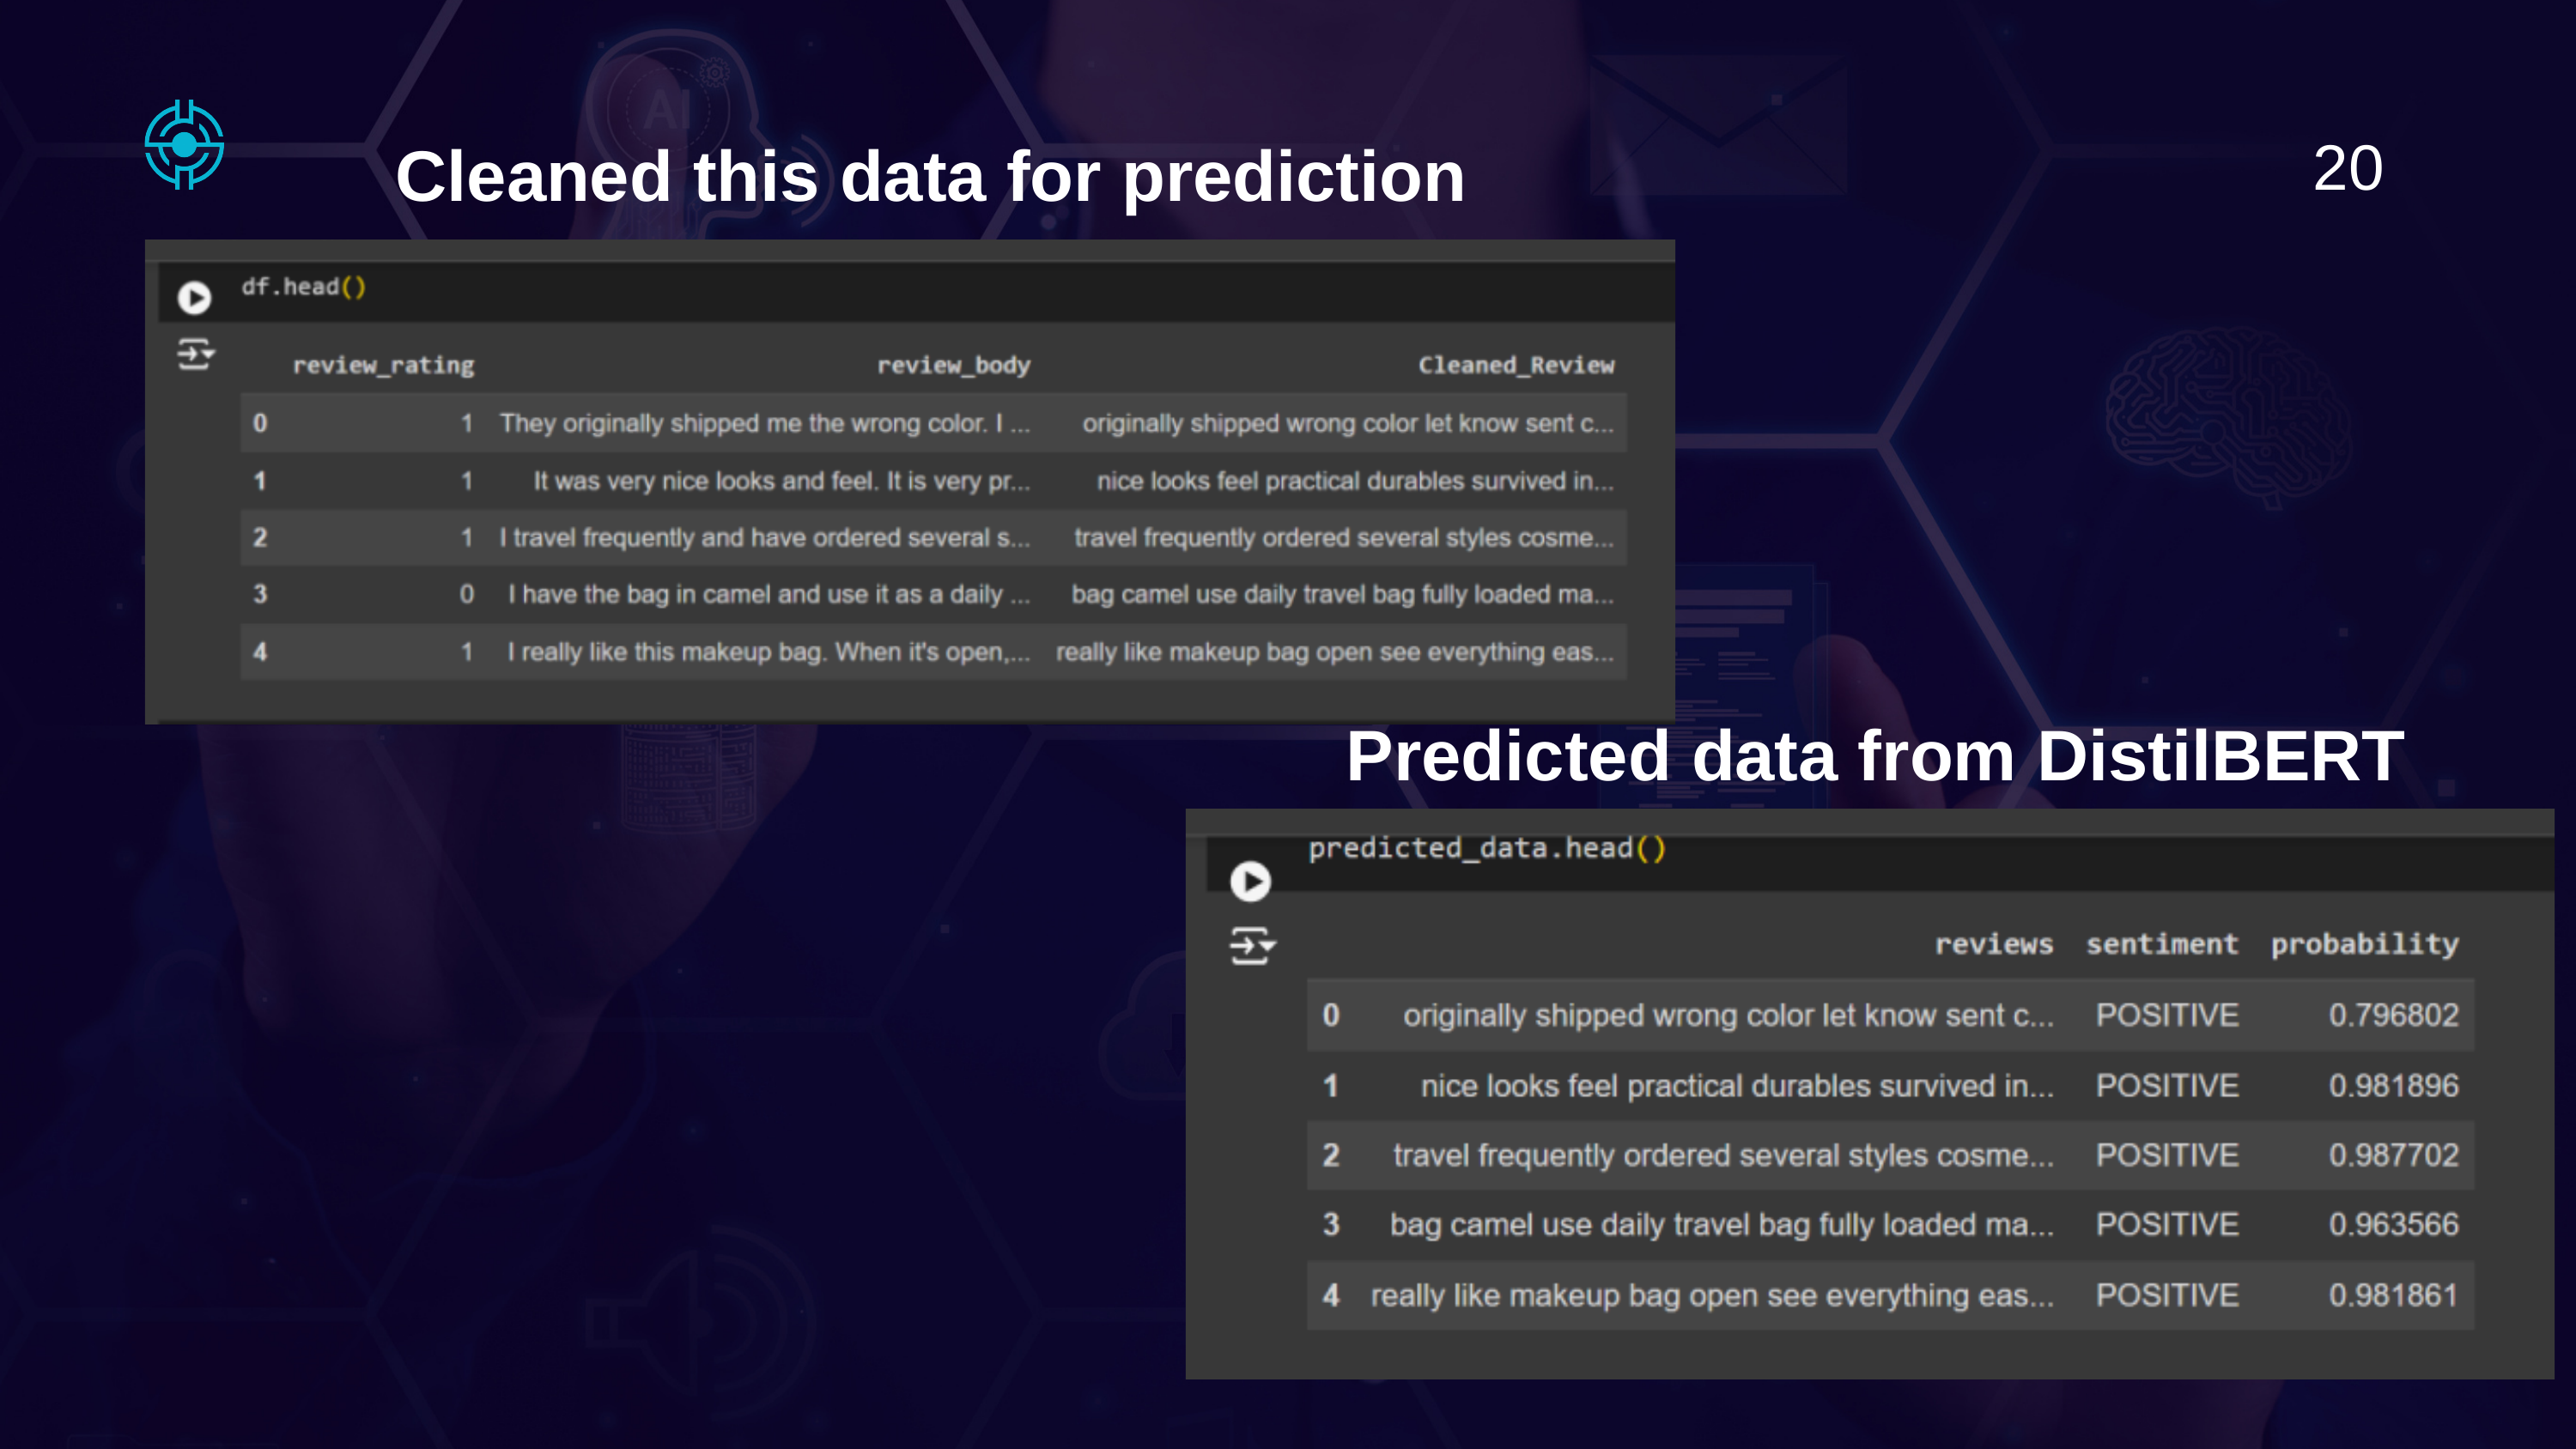

20
Cleaned this data for prediction

 Predicted data from DistilBERT